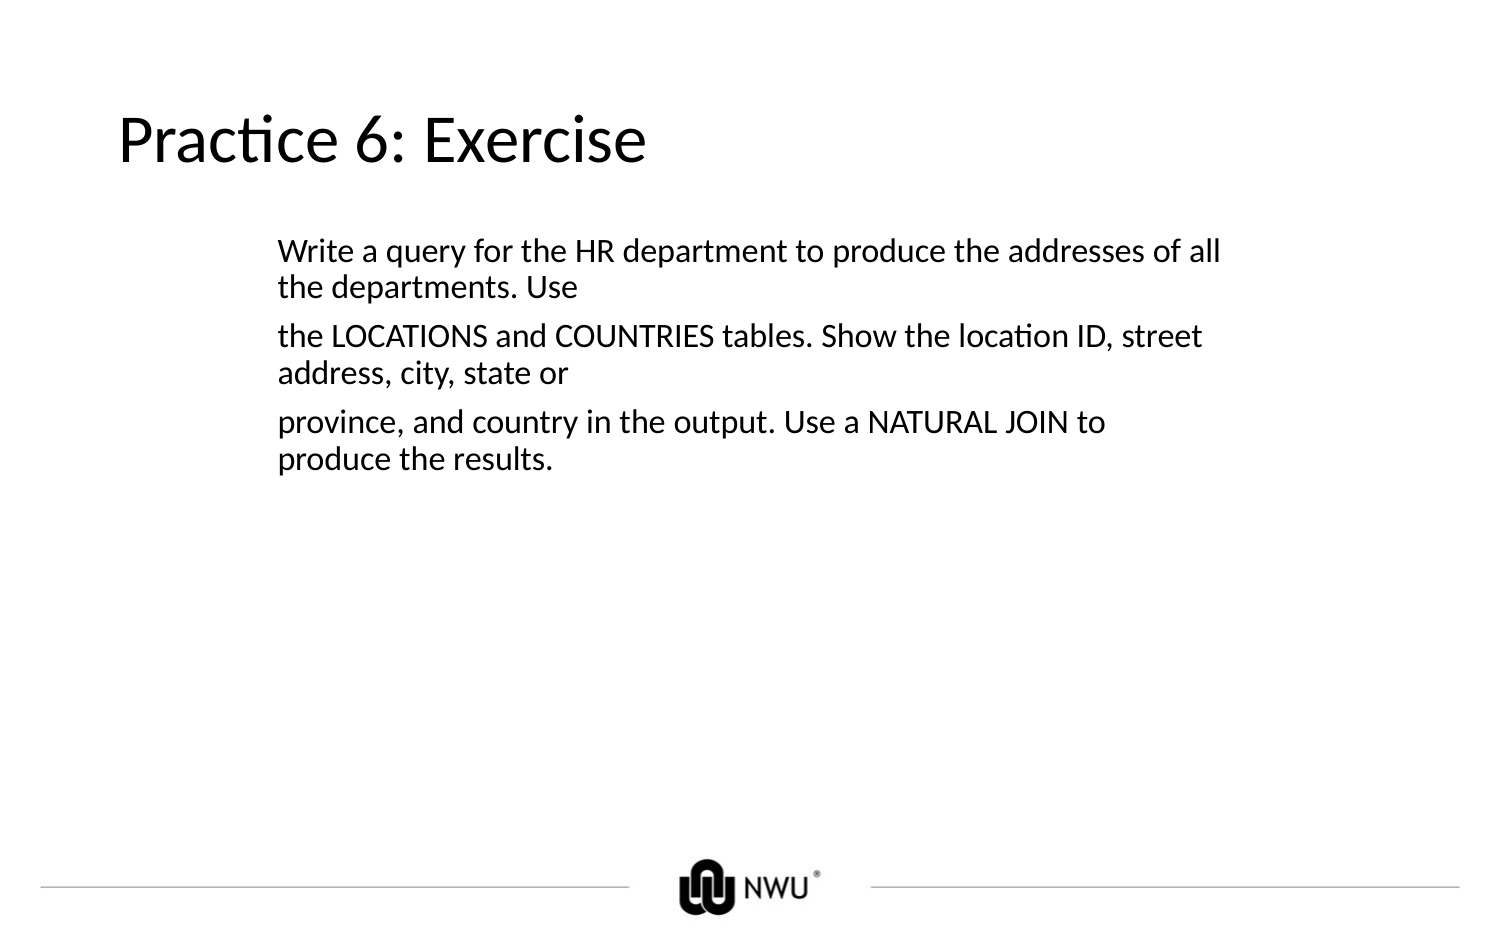

# Practice 6: Exercise
Write a query for the HR department to produce the addresses of all the departments. Use
the LOCATIONS and COUNTRIES tables. Show the location ID, street address, city, state or
province, and country in the output. Use a NATURAL JOIN to produce the results.